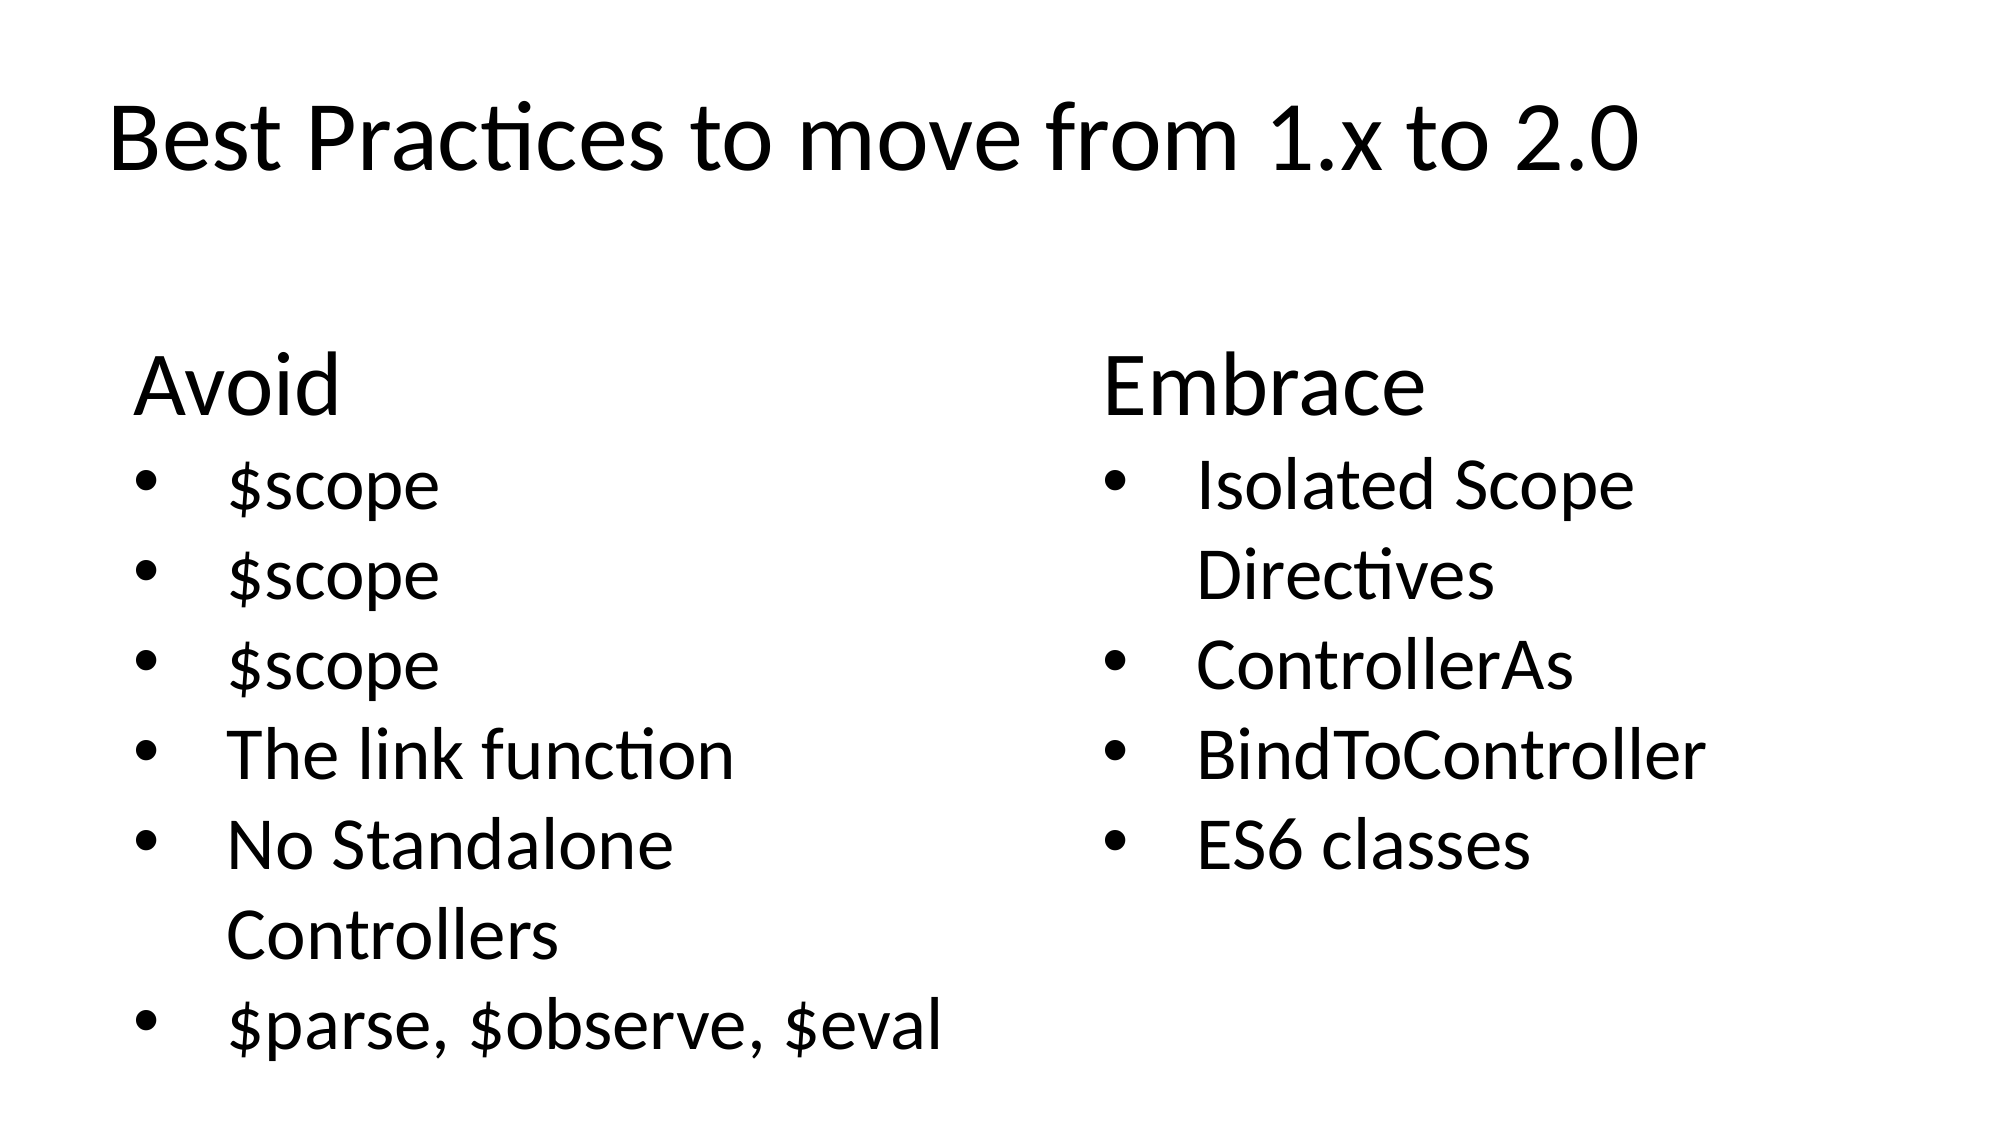

Best Practices to move from 1.x to 2.0
Embrace
Isolated Scope Directives
ControllerAs
BindToController
ES6 classes

Avoid
$scope
$scope
$scope
The link function
No Standalone Controllers
$parse, $observe, $eval